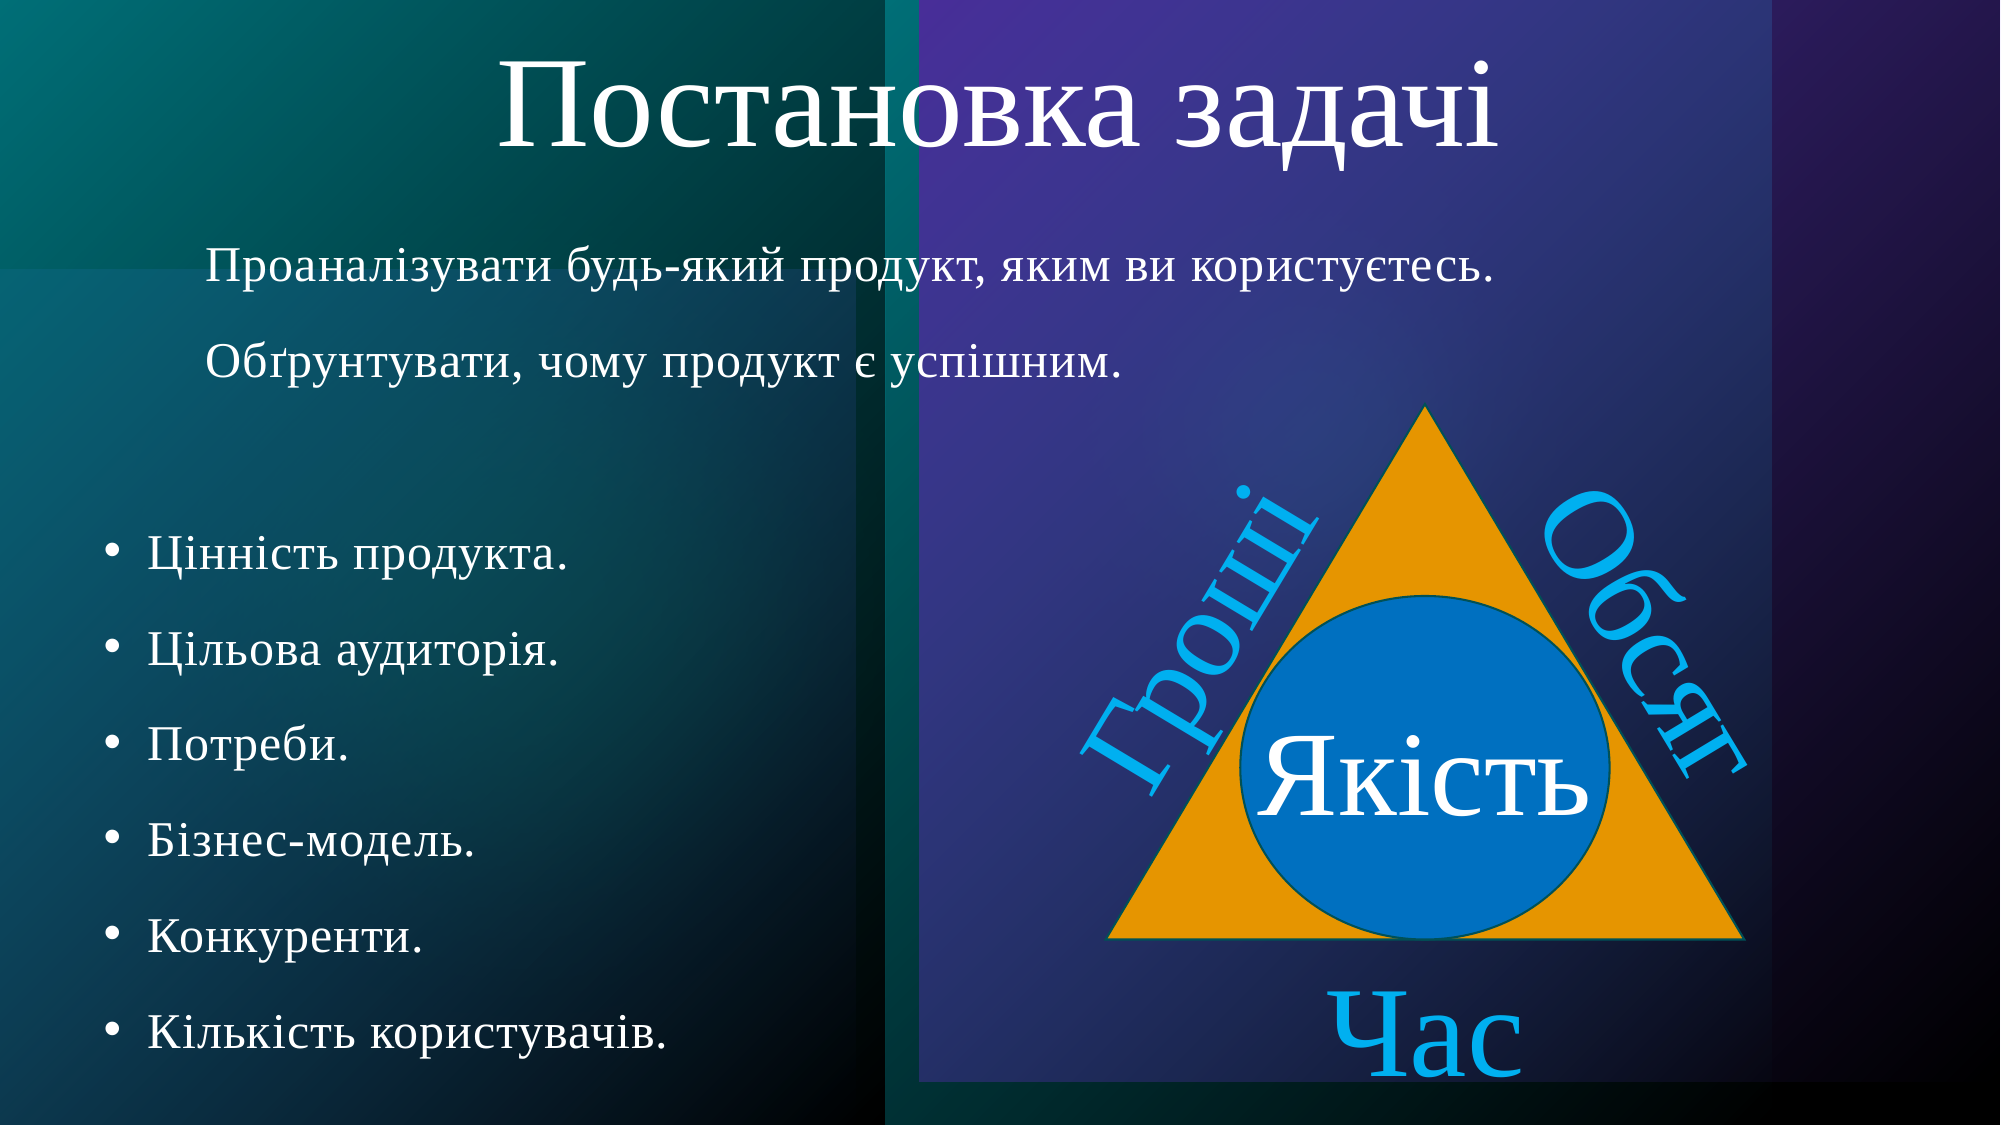

# Постановка задачі
  Проаналізувати будь-який продукт, яким ви користуєтесь.
  Обґрунтувати, чому продукт є успішним.

Цінність продукта.
Цільова аудиторія.
Потреби.
Бізнес-модель.
Конкуренти.
Кількість користувачів.

Обсяг
Гроші

Якість
Час